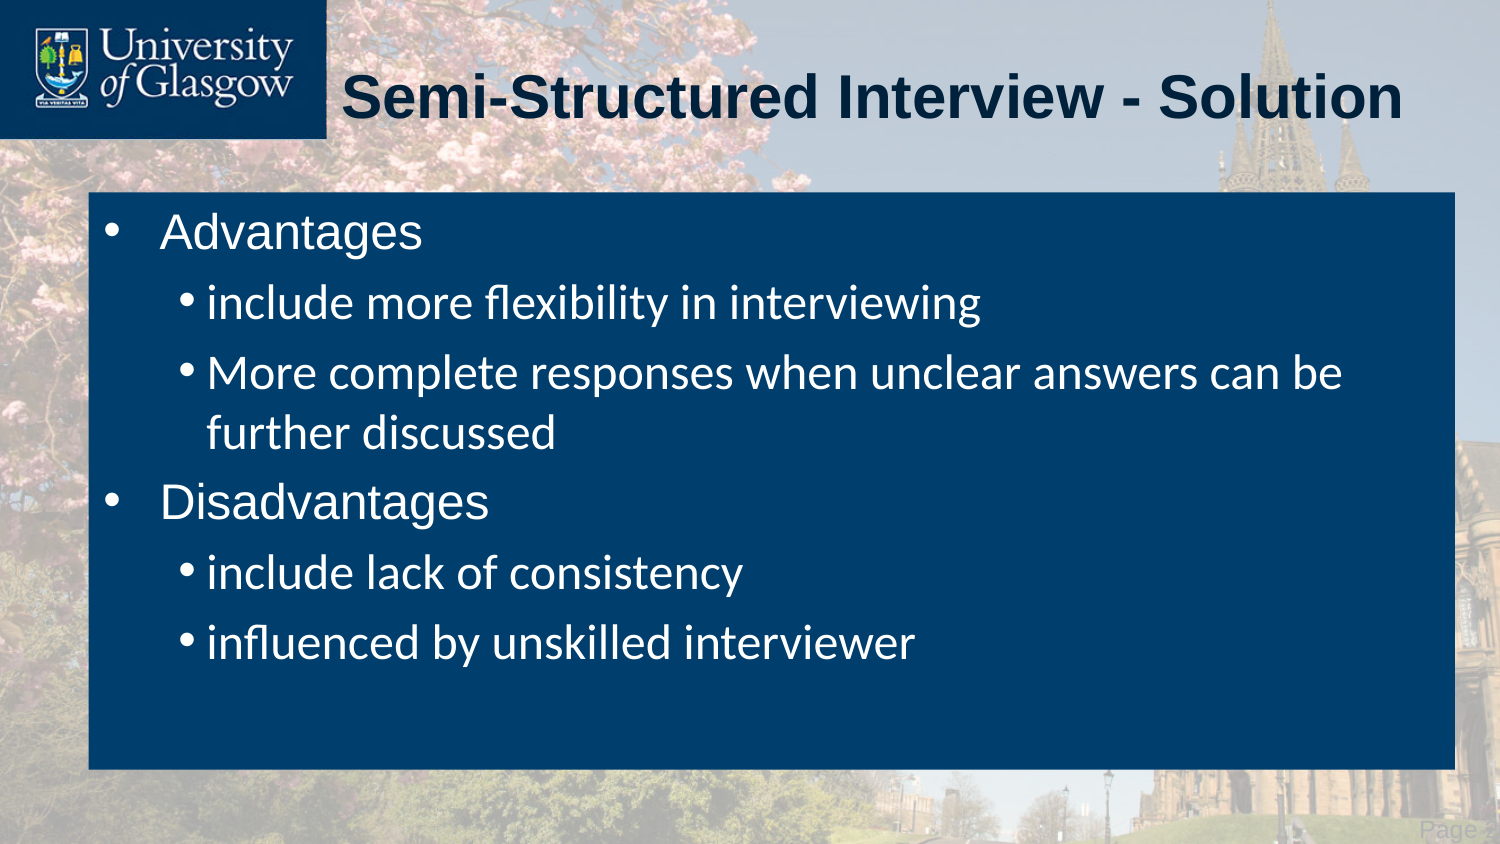

# Semi-Structured Interview - Solution
Advantages
include more flexibility in interviewing
More complete responses when unclear answers can be further discussed
Disadvantages
include lack of consistency
influenced by unskilled interviewer

 Page 20